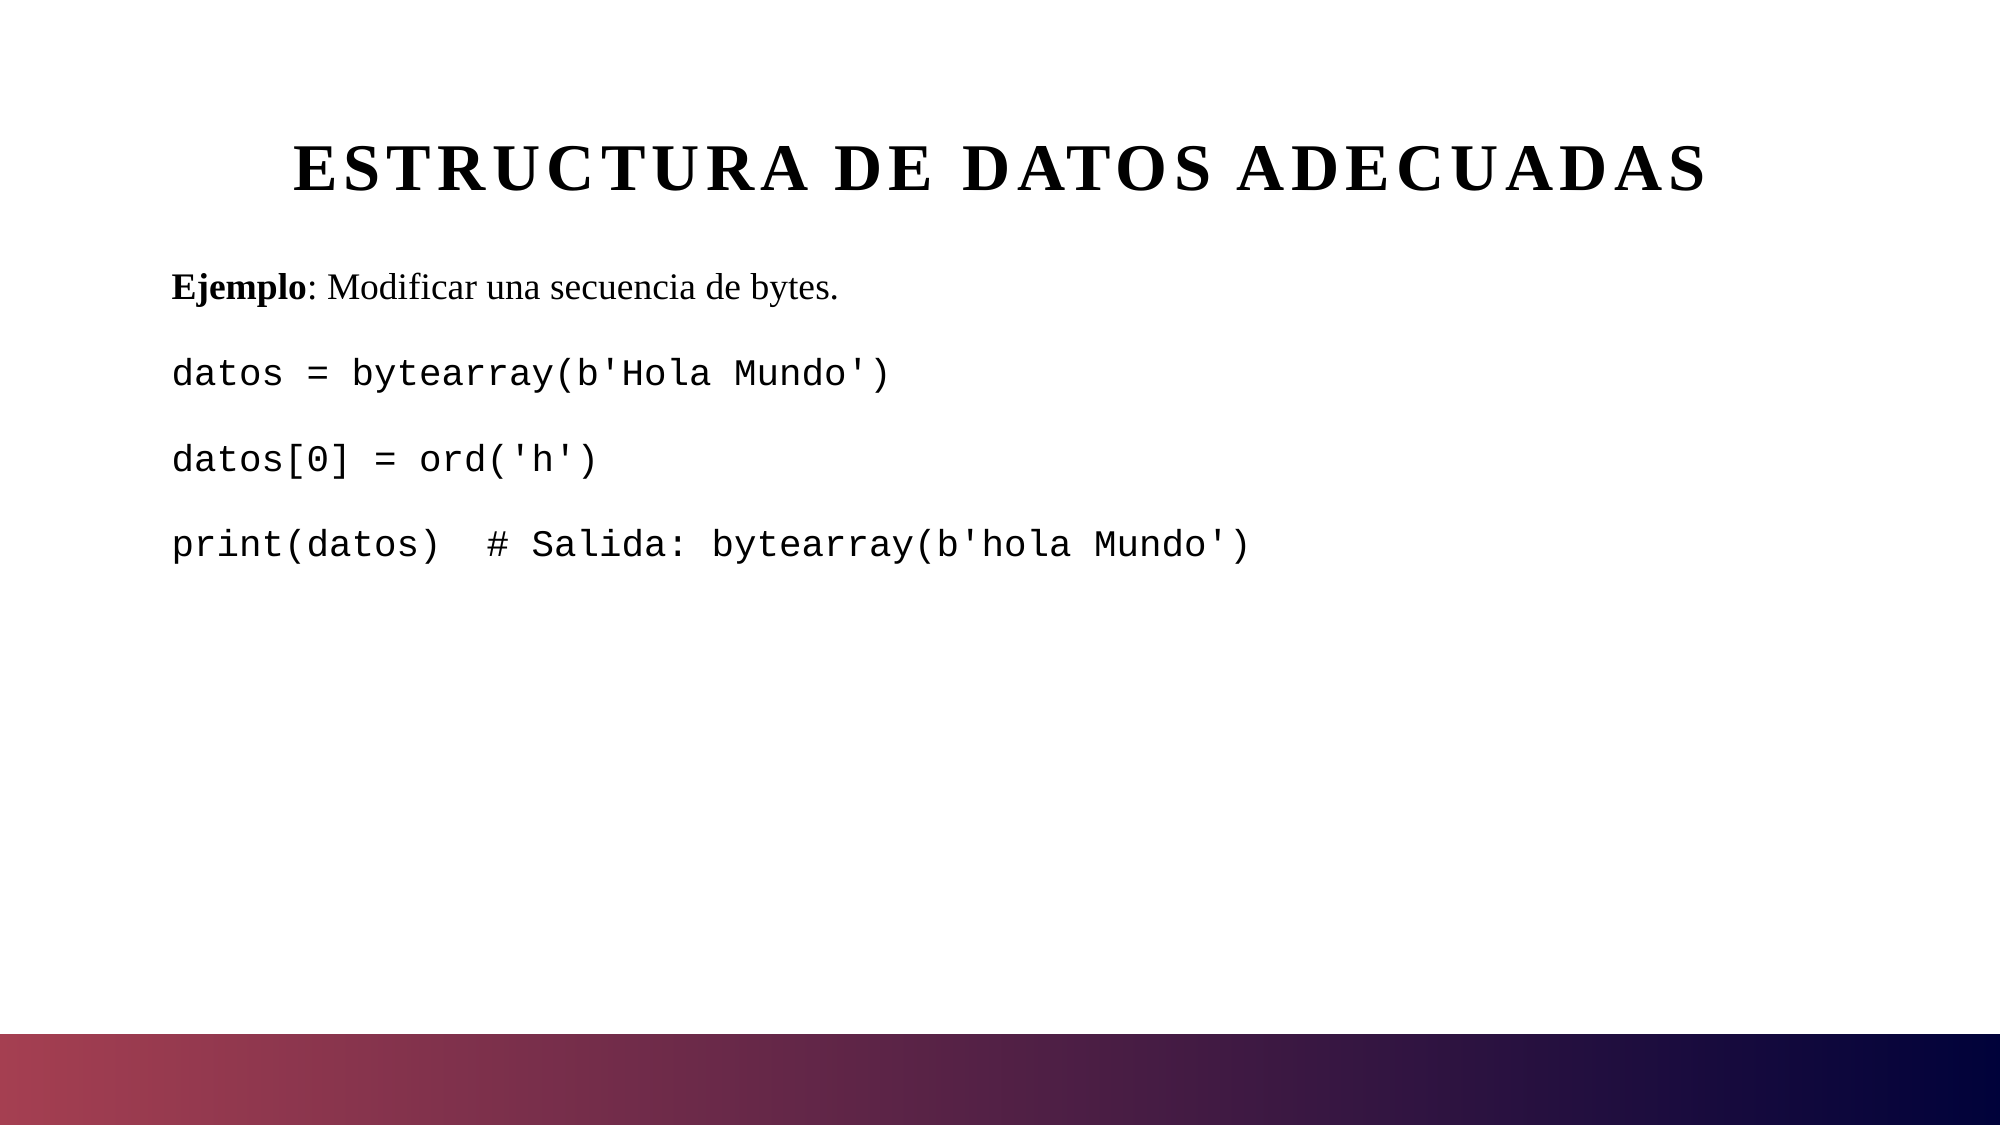

# Estructura de datos adecuadas
Ejemplo: Modificar una secuencia de bytes.
datos = bytearray(b'Hola Mundo')
datos[0] = ord('h')
print(datos)  # Salida: bytearray(b'hola Mundo')